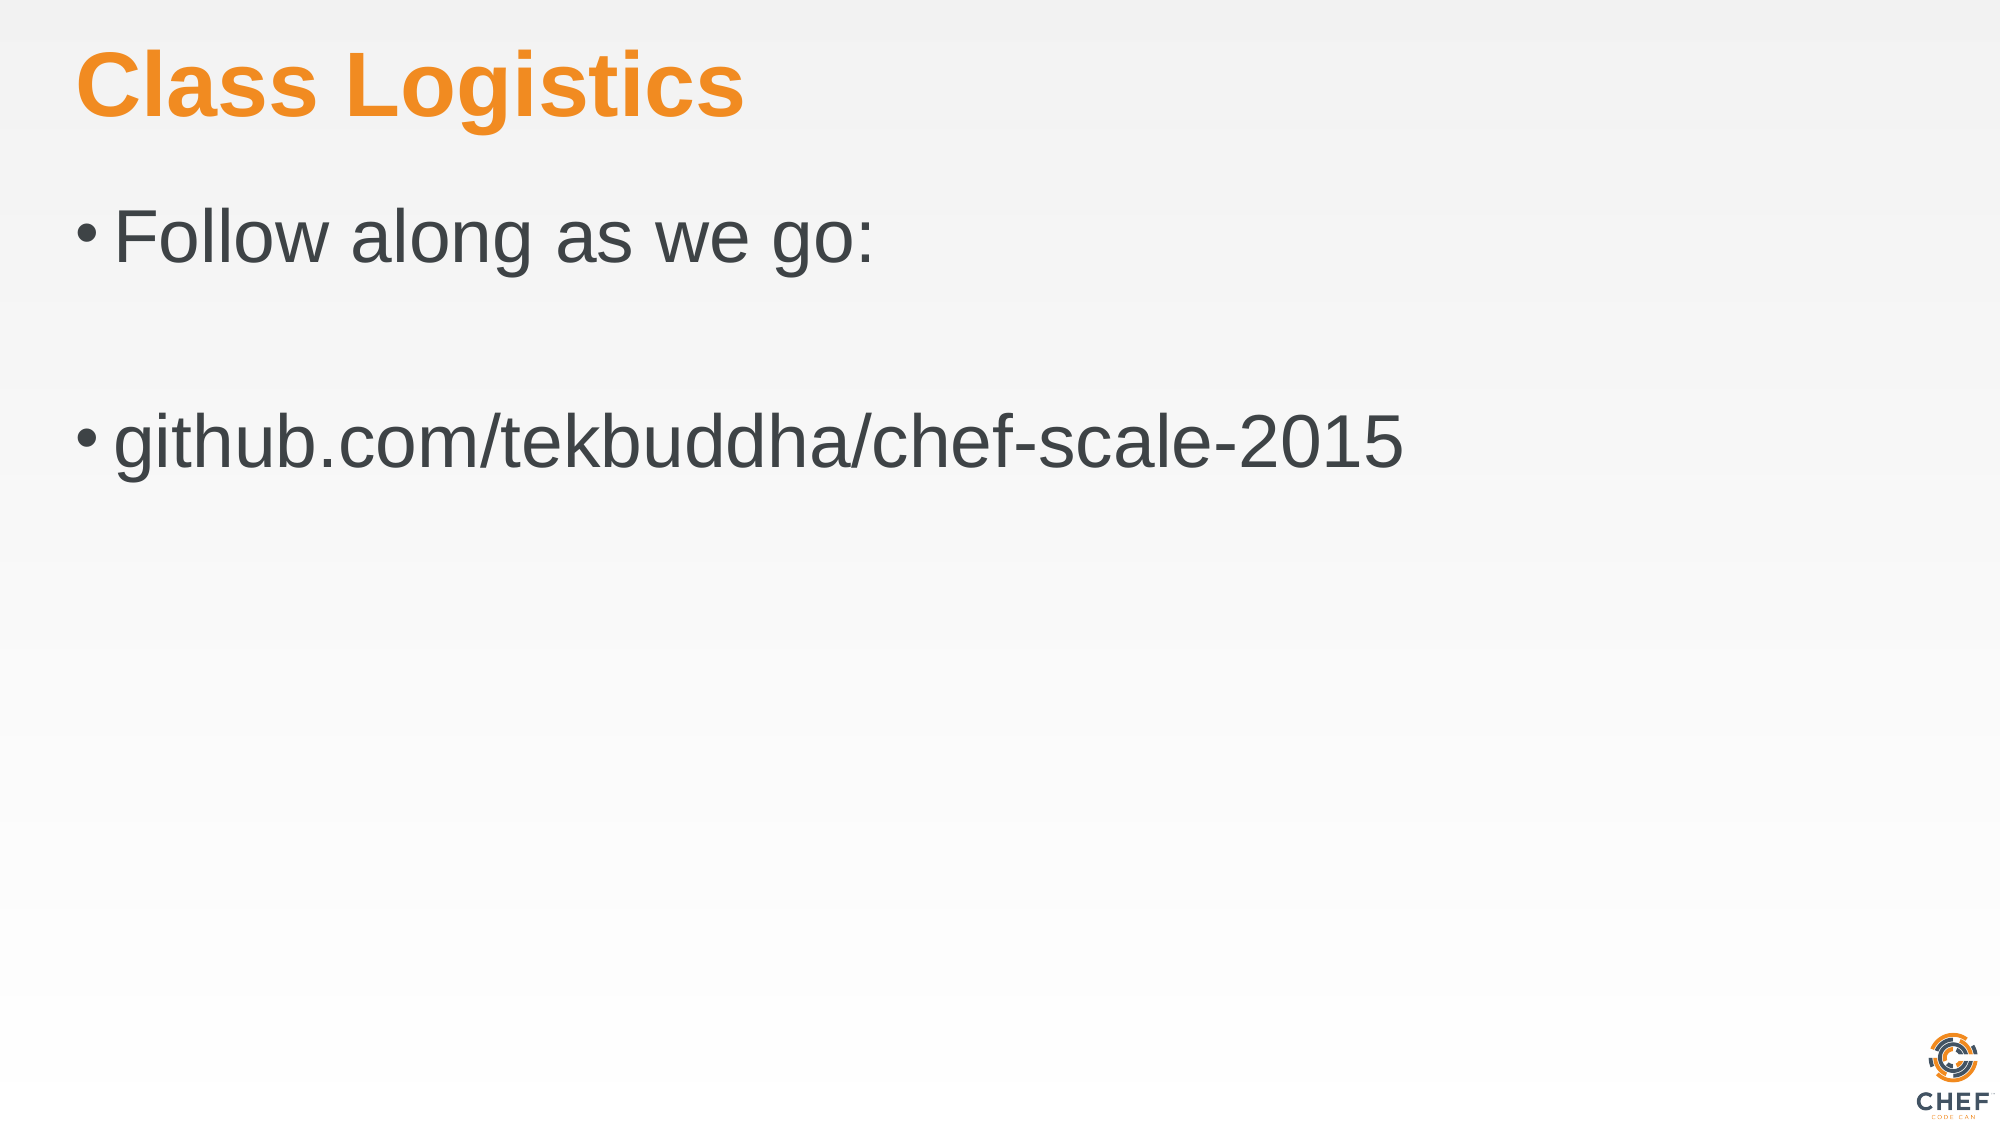

# Class Logistics
Follow along as we go:

github.com/tekbuddha/chef-scale-2015